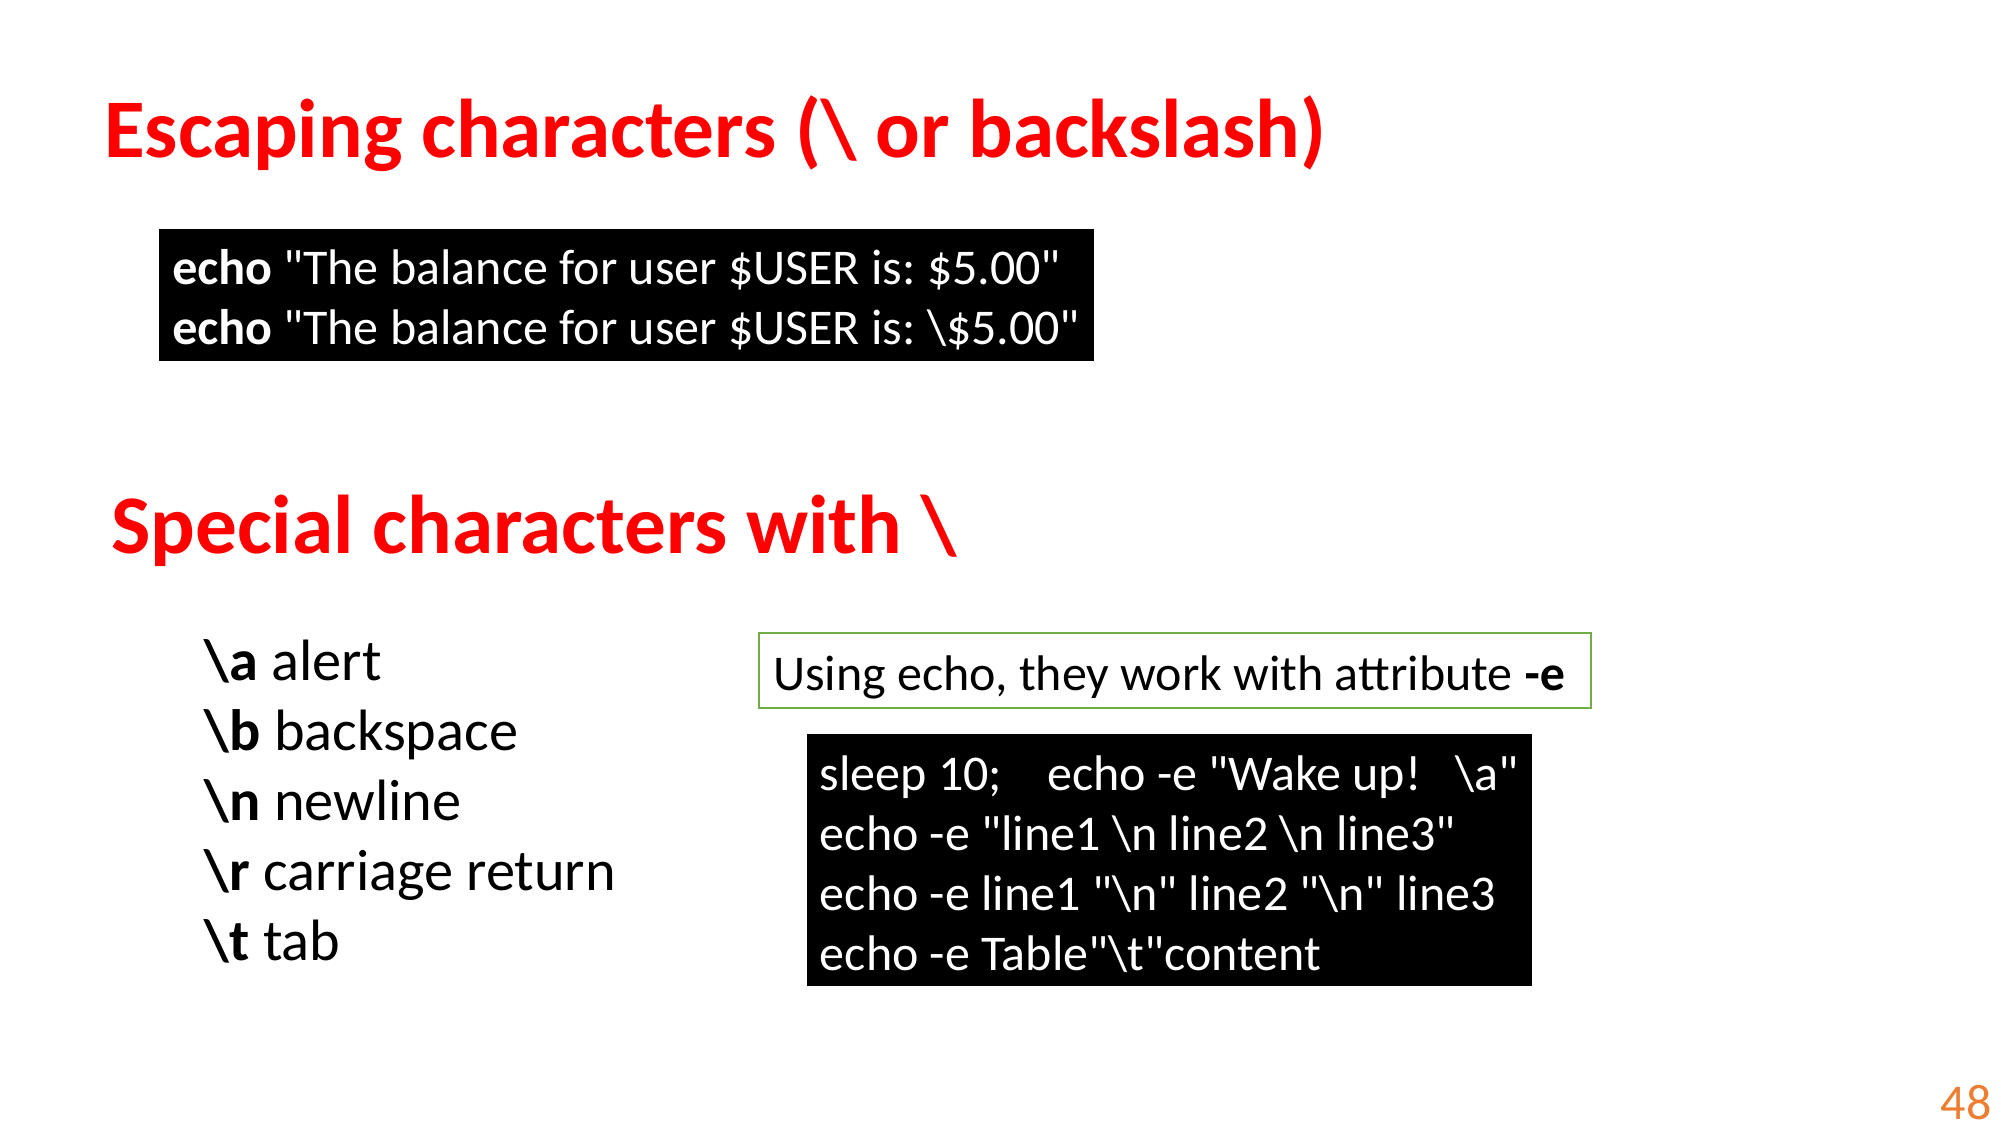

Escaping characters (\ or backslash)
echo "The balance for user $USER is: $5.00"
echo "The balance for user $USER is: \$5.00"
Special characters with \
\a alert
\b backspace
\n newline
\r carriage return
\t tab
Using echo, they work with attribute -e
sleep 10;    echo -e "Wake up!   \a"
echo -e "line1 \n line2 \n line3"
echo -e line1 "\n" line2 "\n" line3
echo -e Table"\t"content
48